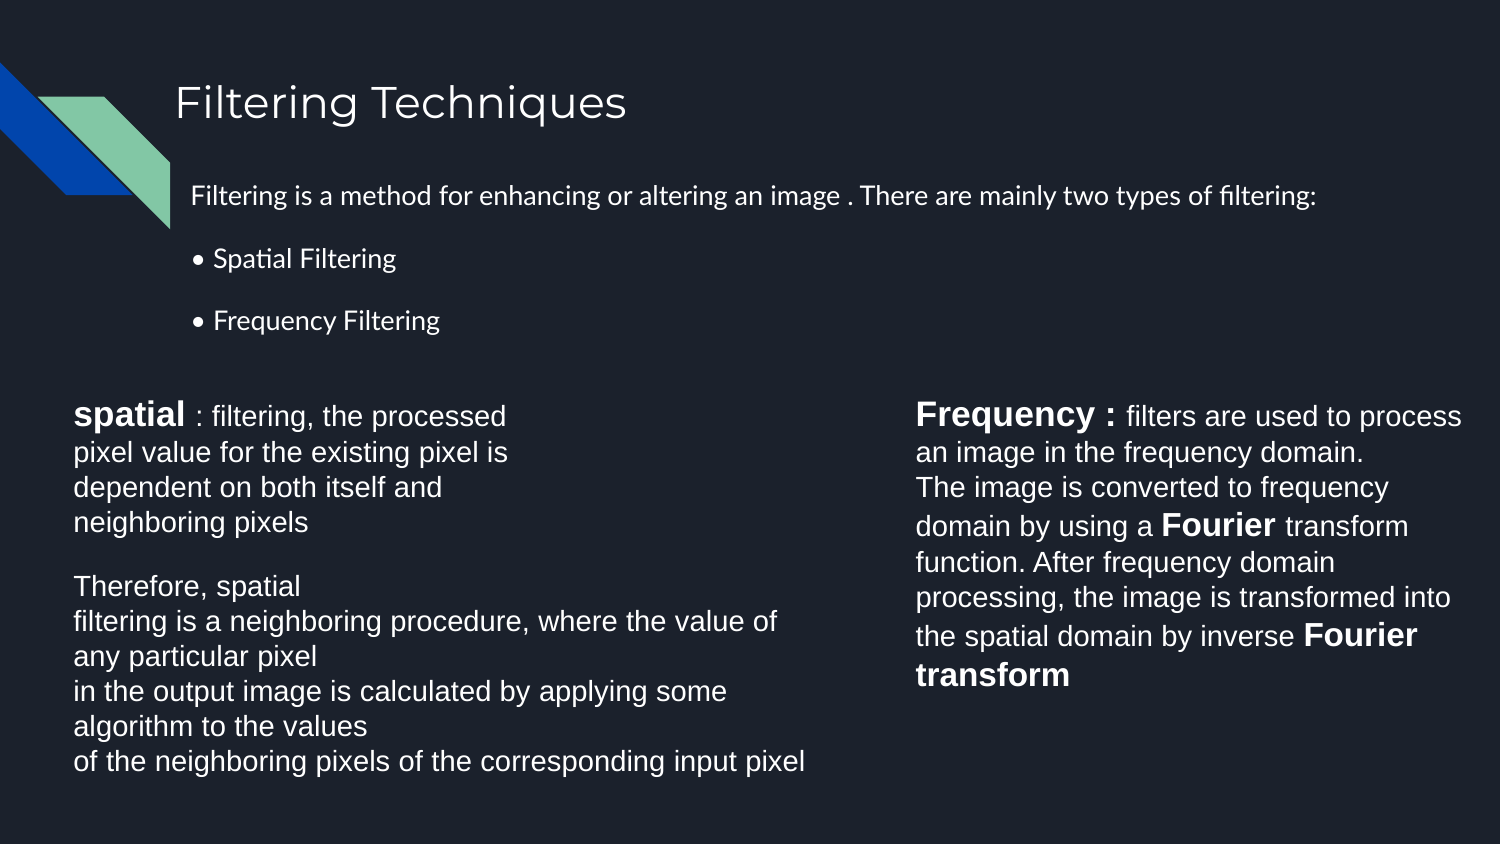

# Filtering Techniques
Filtering is a method for enhancing or altering an image . There are mainly two types of filtering:
• Spatial Filtering
• Frequency Filtering
spatial : filtering, the processed pixel value for the existing pixel is
dependent on both itself and neighboring pixels
Frequency : filters are used to process an image in the frequency domain.
The image is converted to frequency domain by using a Fourier transform
function. After frequency domain processing, the image is transformed into
the spatial domain by inverse Fourier transform
Therefore, spatial
filtering is a neighboring procedure, where the value of any particular pixel
in the output image is calculated by applying some algorithm to the values
of the neighboring pixels of the corresponding input pixel